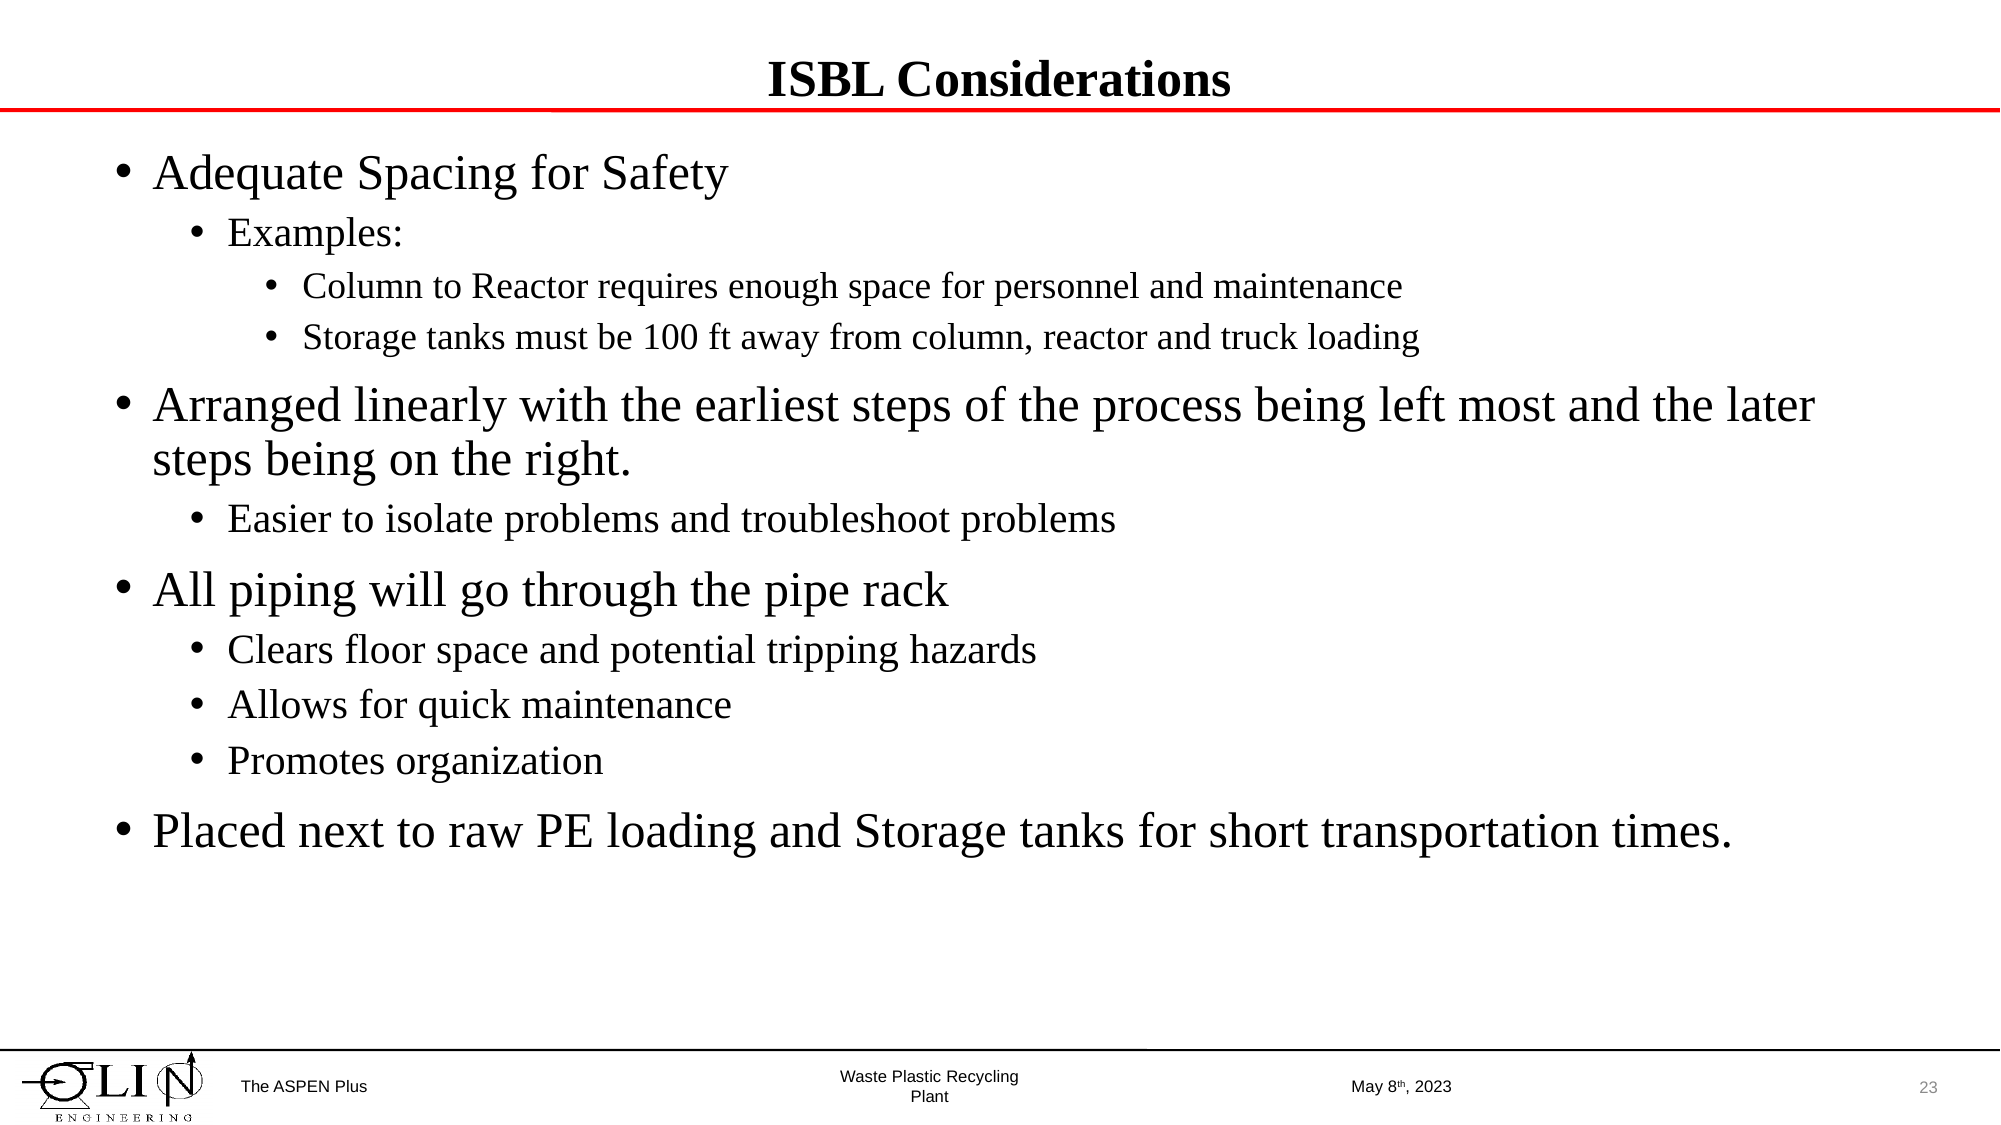

# ISBL Considerations
Adequate Spacing for Safety
Examples:
Column to Reactor requires enough space for personnel and maintenance
Storage tanks must be 100 ft away from column, reactor and truck loading
Arranged linearly with the earliest steps of the process being left most and the later steps being on the right.
Easier to isolate problems and troubleshoot problems
All piping will go through the pipe rack
Clears floor space and potential tripping hazards
Allows for quick maintenance
Promotes organization
Placed next to raw PE loading and Storage tanks for short transportation times.

The ASPEN Plus
May 8th, 2023
23